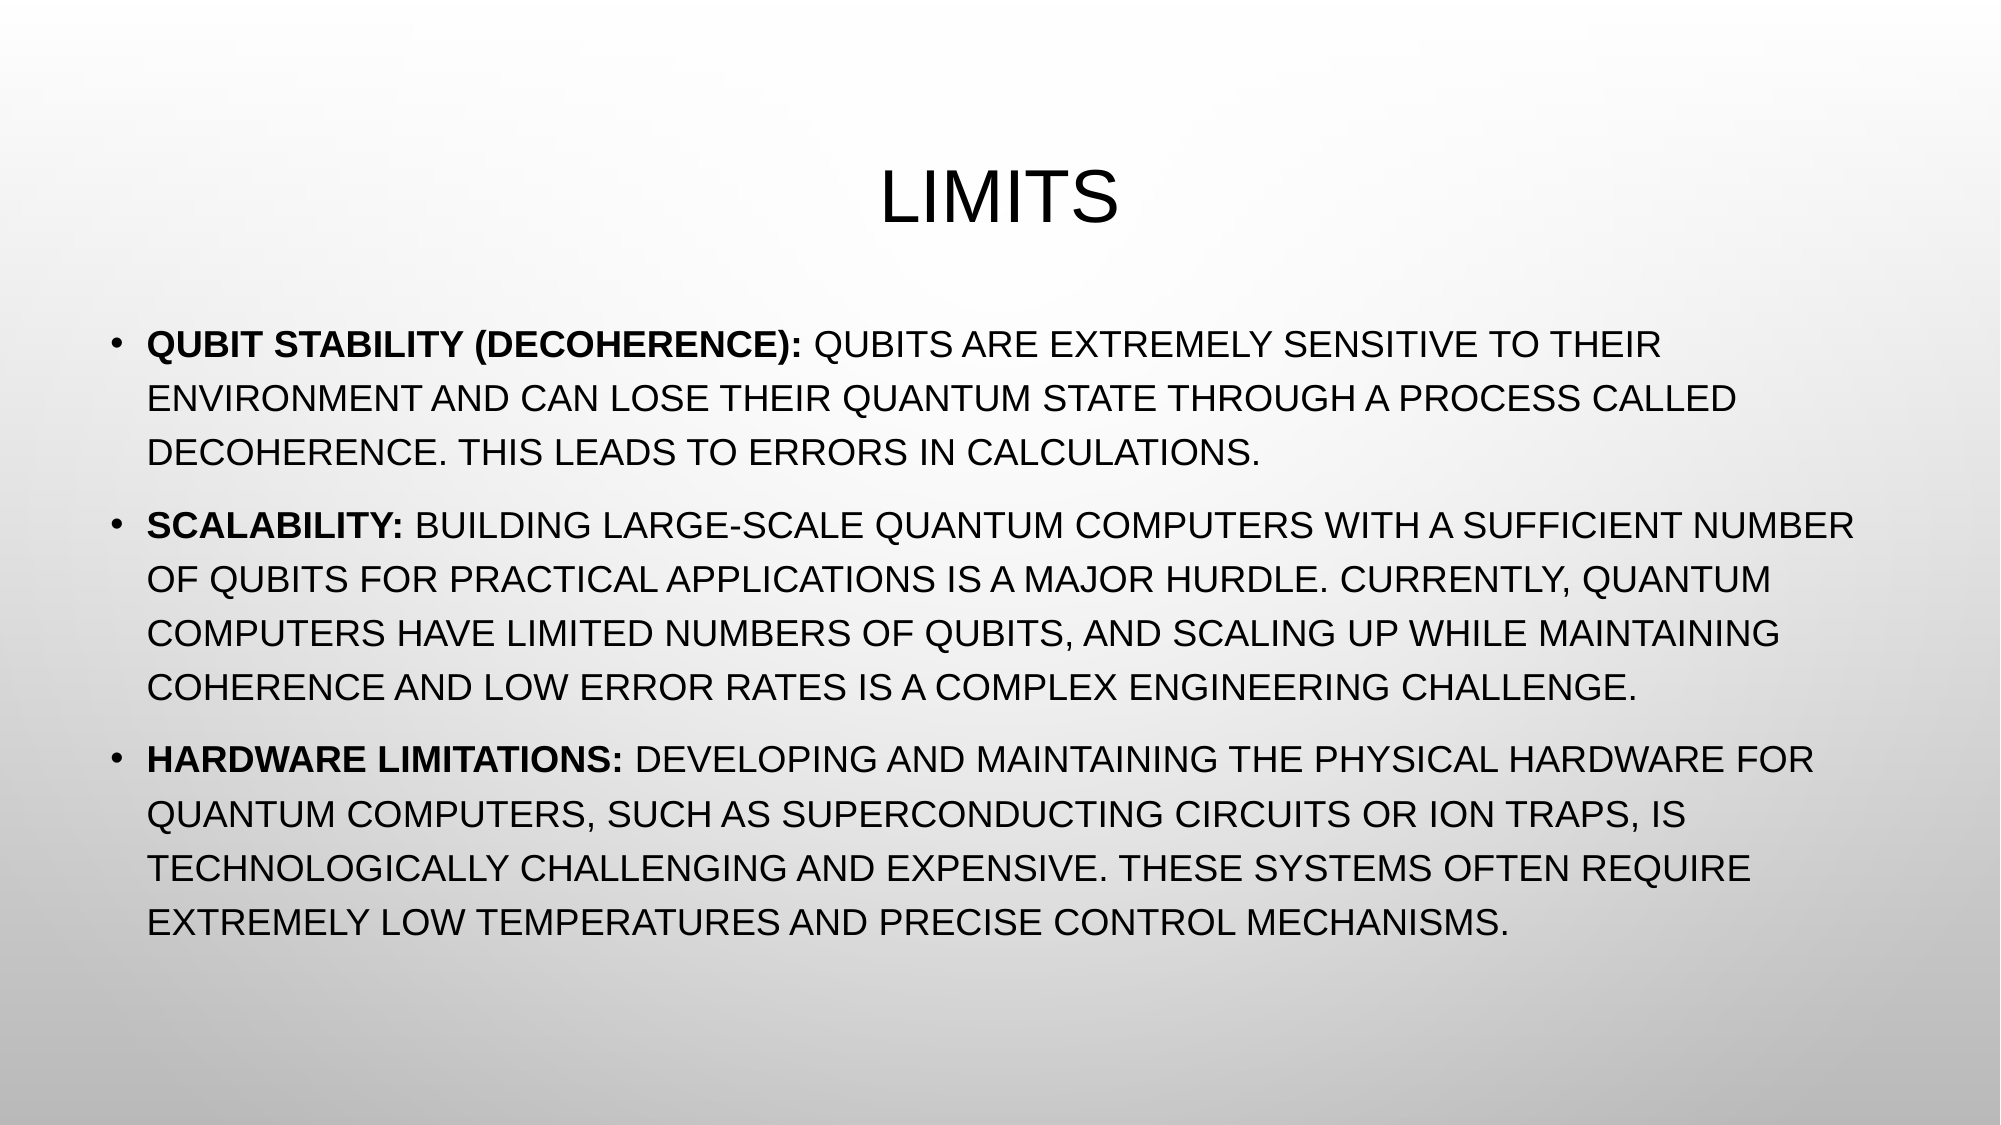

# Limits
Qubit Stability (Decoherence): Qubits are extremely sensitive to their environment and can lose their quantum state through a process called decoherence. This leads to errors in calculations.
Scalability: Building large-scale quantum computers with a sufficient number of qubits for practical applications is a major hurdle. Currently, quantum computers have limited numbers of qubits, and scaling up while maintaining coherence and low error rates is a complex engineering challenge.
Hardware Limitations: Developing and maintaining the physical hardware for quantum computers, such as superconducting circuits or ion traps, is technologically challenging and expensive. These systems often require extremely low temperatures and precise control mechanisms.